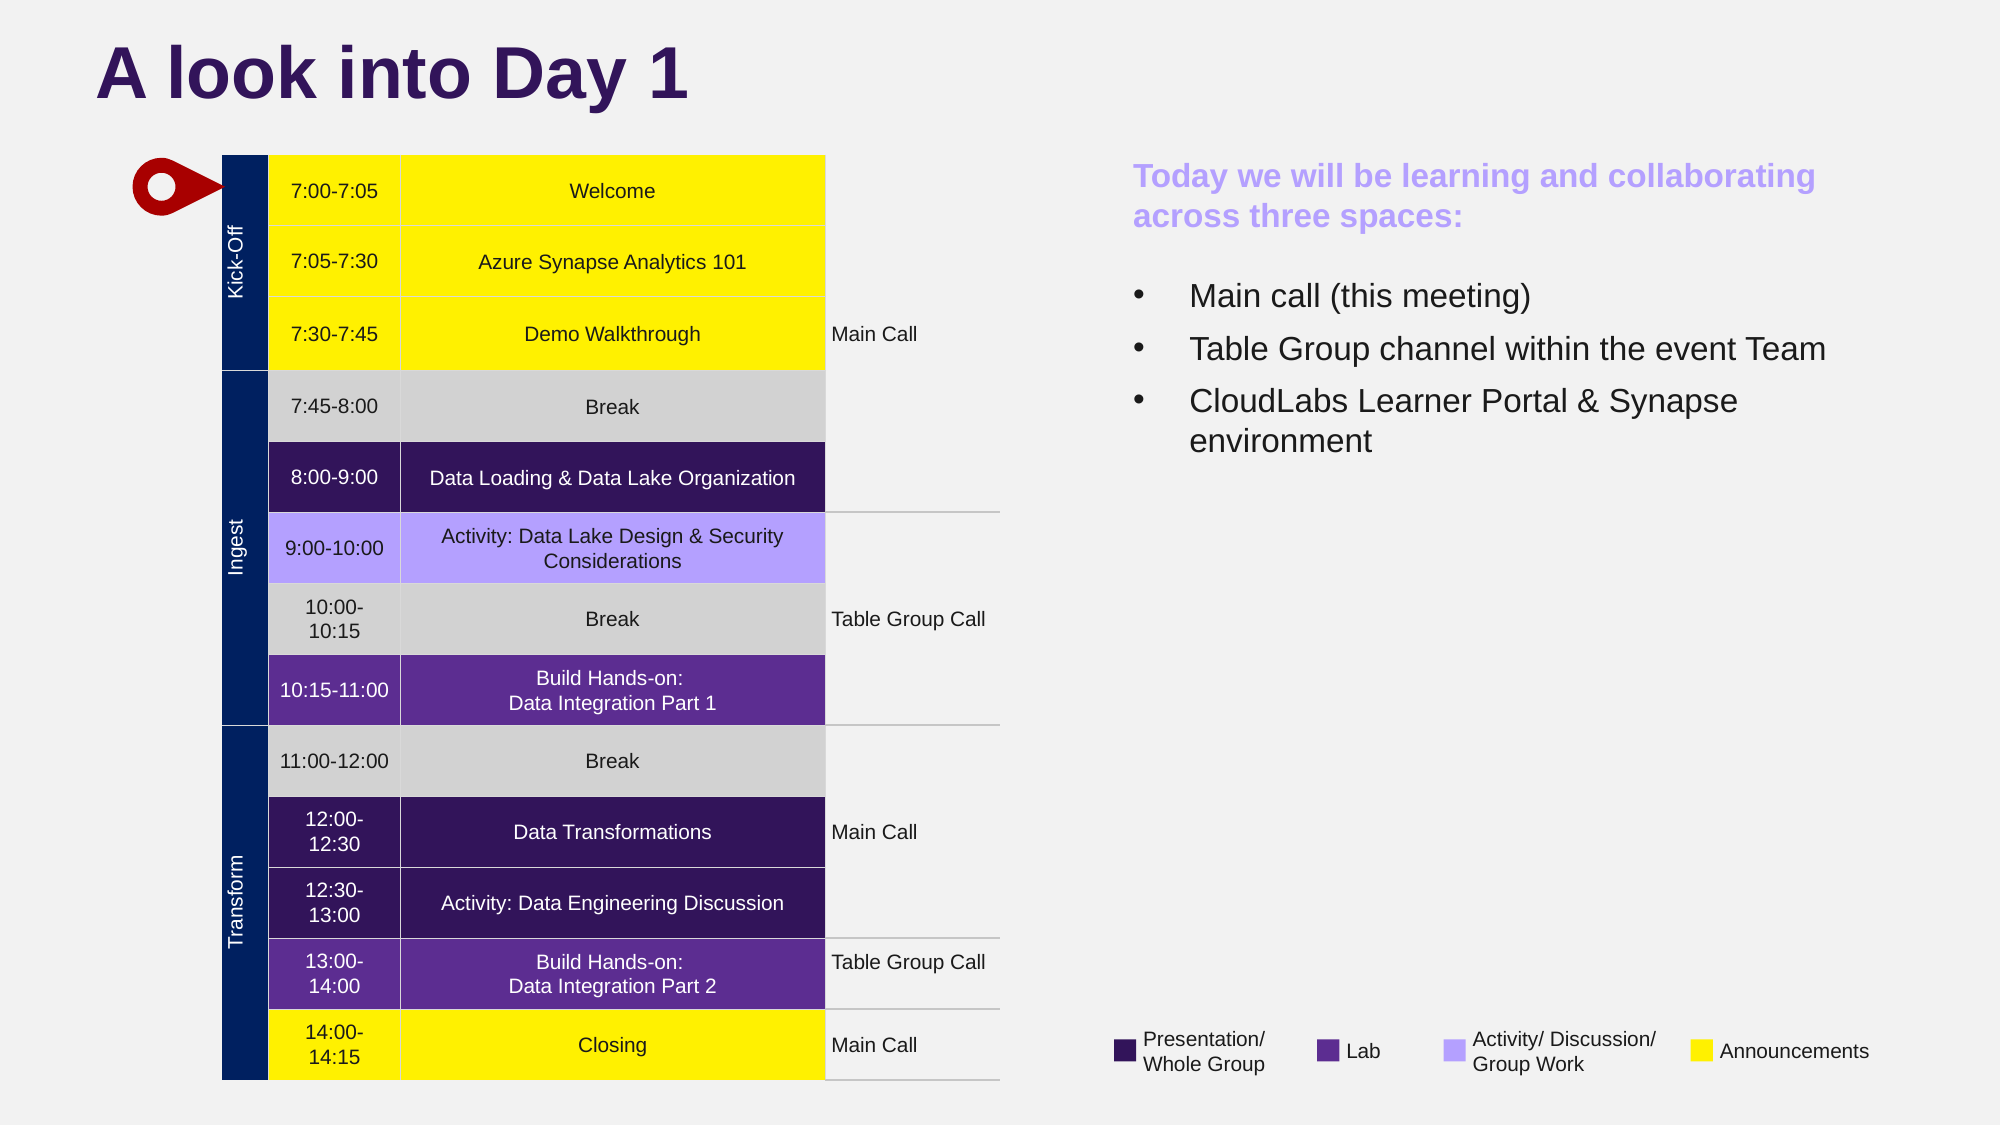

A look into Day 1

| Kick-Off | 7:00-7:05 | Welcome | Main Call |
| --- | --- | --- | --- |
|  | 7:05-7:30 | Azure Synapse Analytics 101 |  |
|  | 7:30-7:45 | Demo Walkthrough |  |
| Ingest | 7:45-8:00 | Break |  |
|  | 8:00-9:00 | Data Loading & Data Lake Organization |  |
|  | 9:00-10:00 | Activity: Data Lake Design & Security Considerations | Table Group Call |
|  | 10:00-10:15 | Break |  |
|  | 10:15-11:00 | Build Hands-on: Data Integration Part 1 | Table Group Call |
| Transform | 11:00-12:00 | Break | Main Call |
|  | 12:00-12:30 | Data Transformations |  |
|  | 12:30-13:00 | Activity: Data Engineering Discussion |  |
|  | 13:00-14:00 | Build Hands-on: Data Integration Part 2 | Table Group Call |
|  | 14:00-14:15 | Closing | Main Call |
Today we will be learning and collaborating across three spaces:

Main call (this meeting)
Table Group channel within the event Team
CloudLabs Learner Portal & Synapse environment
Presentation/
Whole Group

Activity/ Discussion/ Group Work

Lab

Announcements